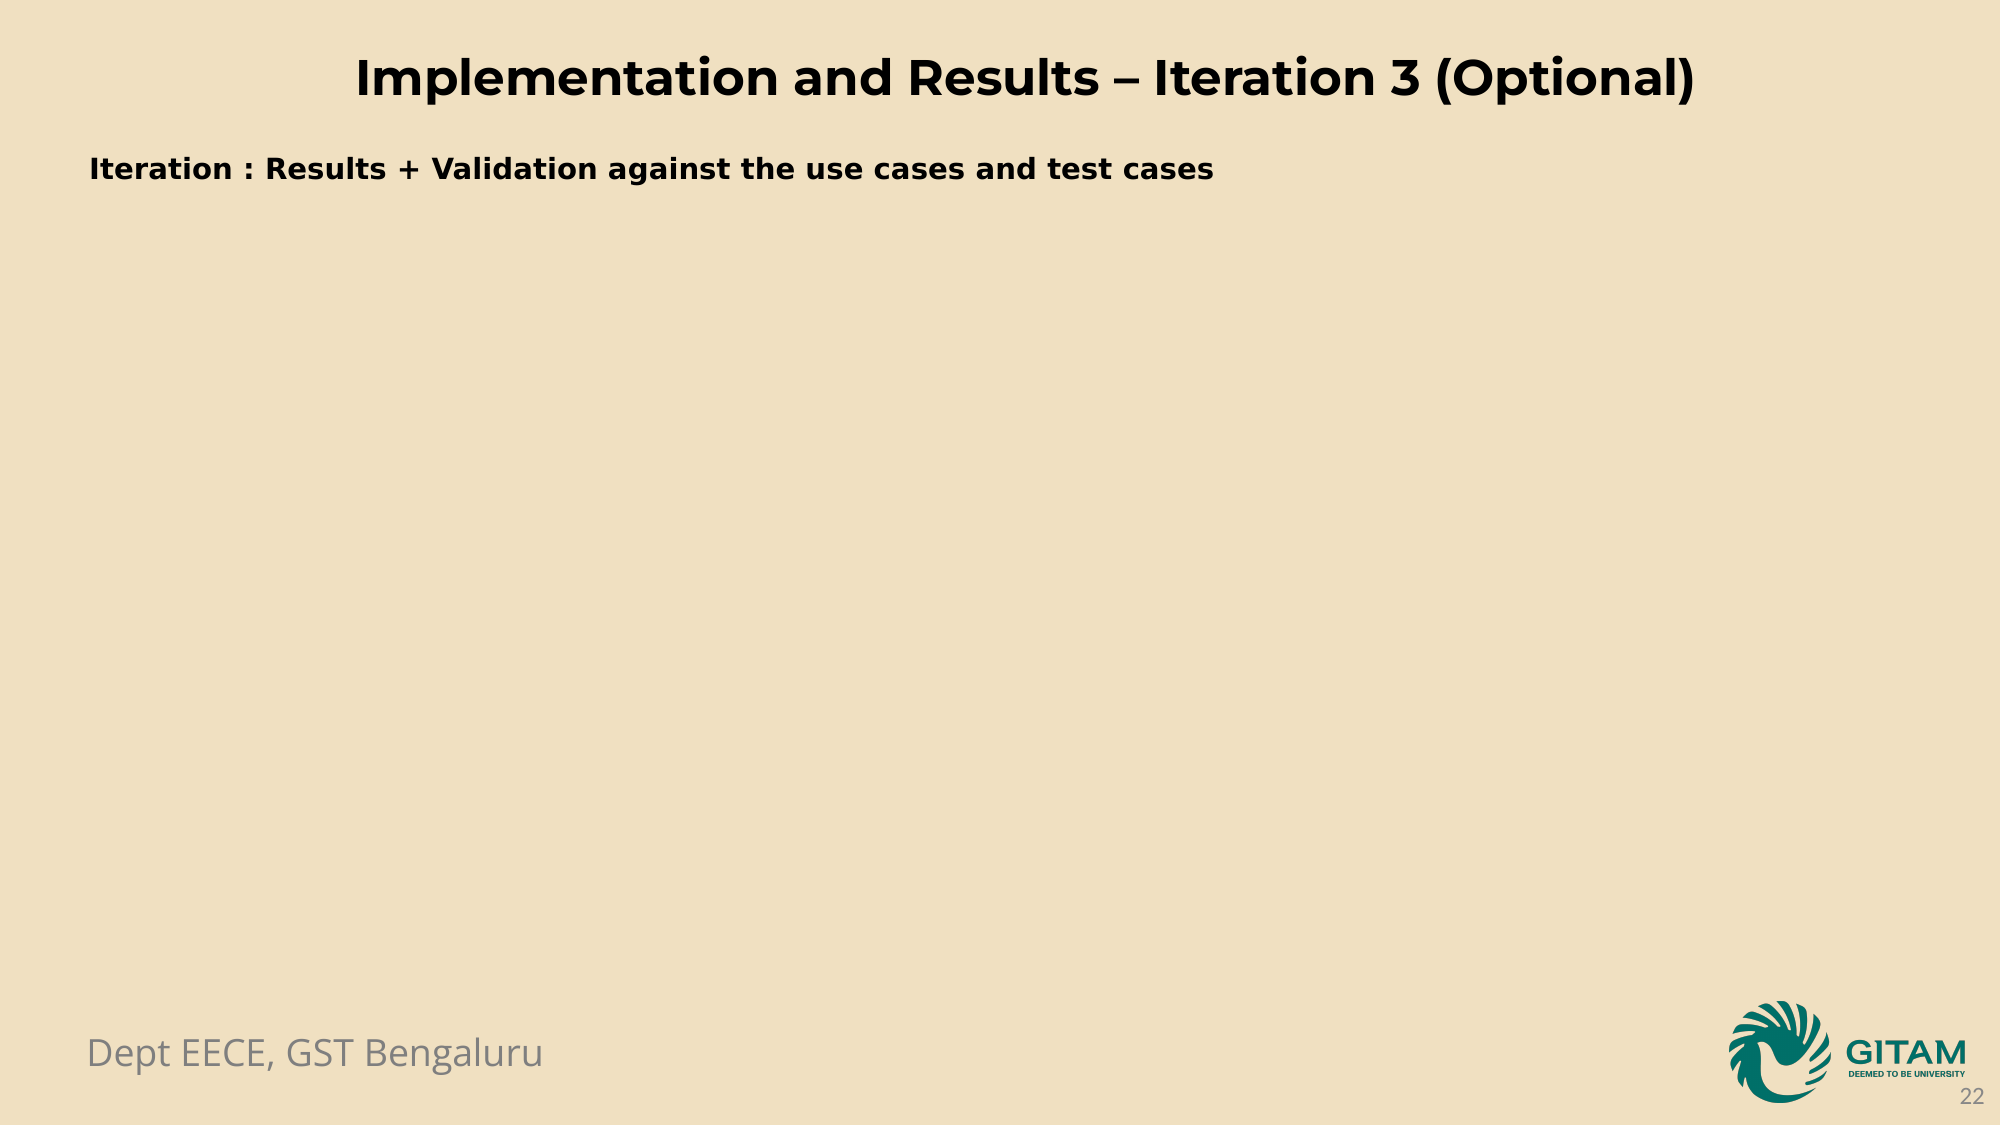

Implementation and Results – Iteration 3 (Optional)
Iteration : Results + Validation against the use cases and test cases

22